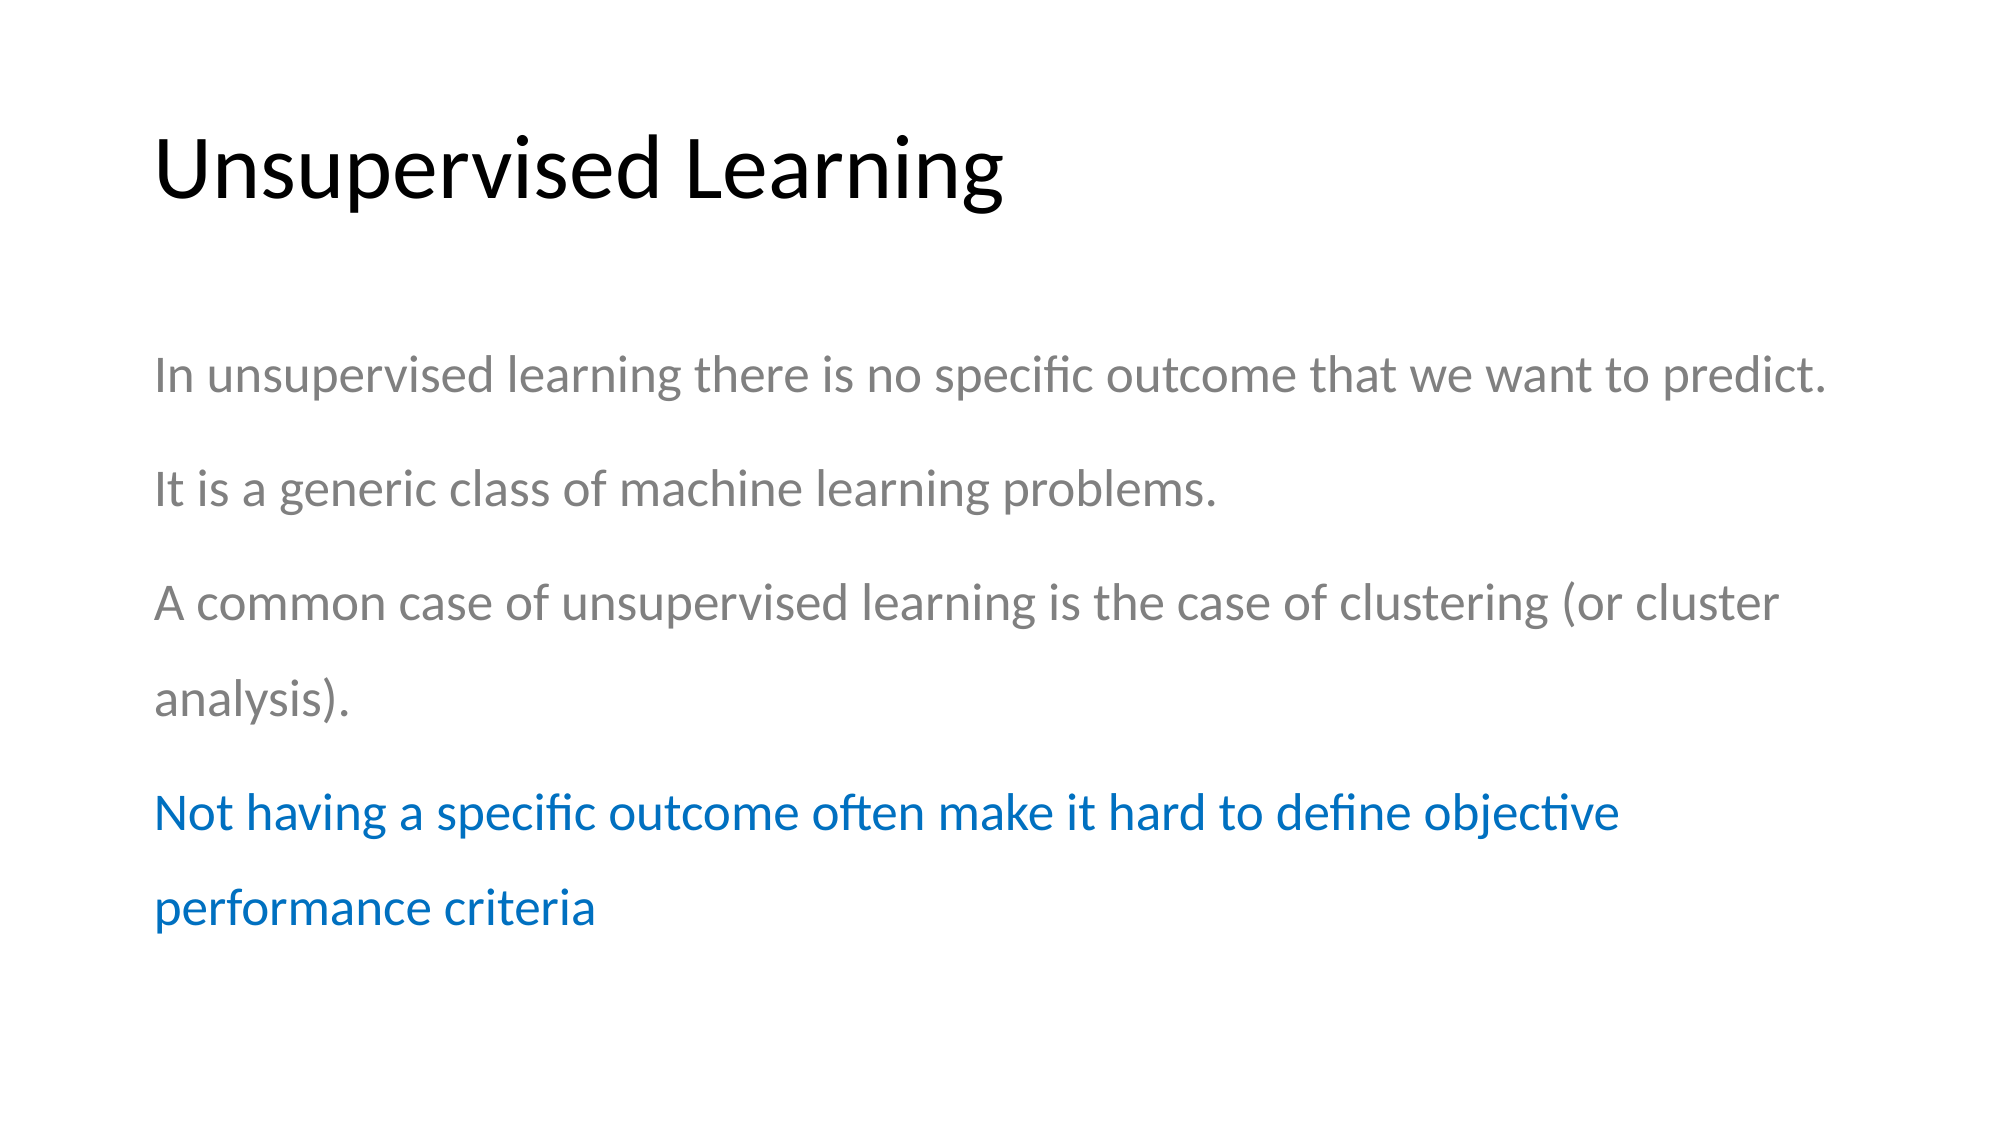

# Unsupervised Learning
In unsupervised learning there is no specific outcome that we want to predict.
It is a generic class of machine learning problems.
A common case of unsupervised learning is the case of clustering (or cluster analysis).
Not having a specific outcome often make it hard to define objective performance criteria